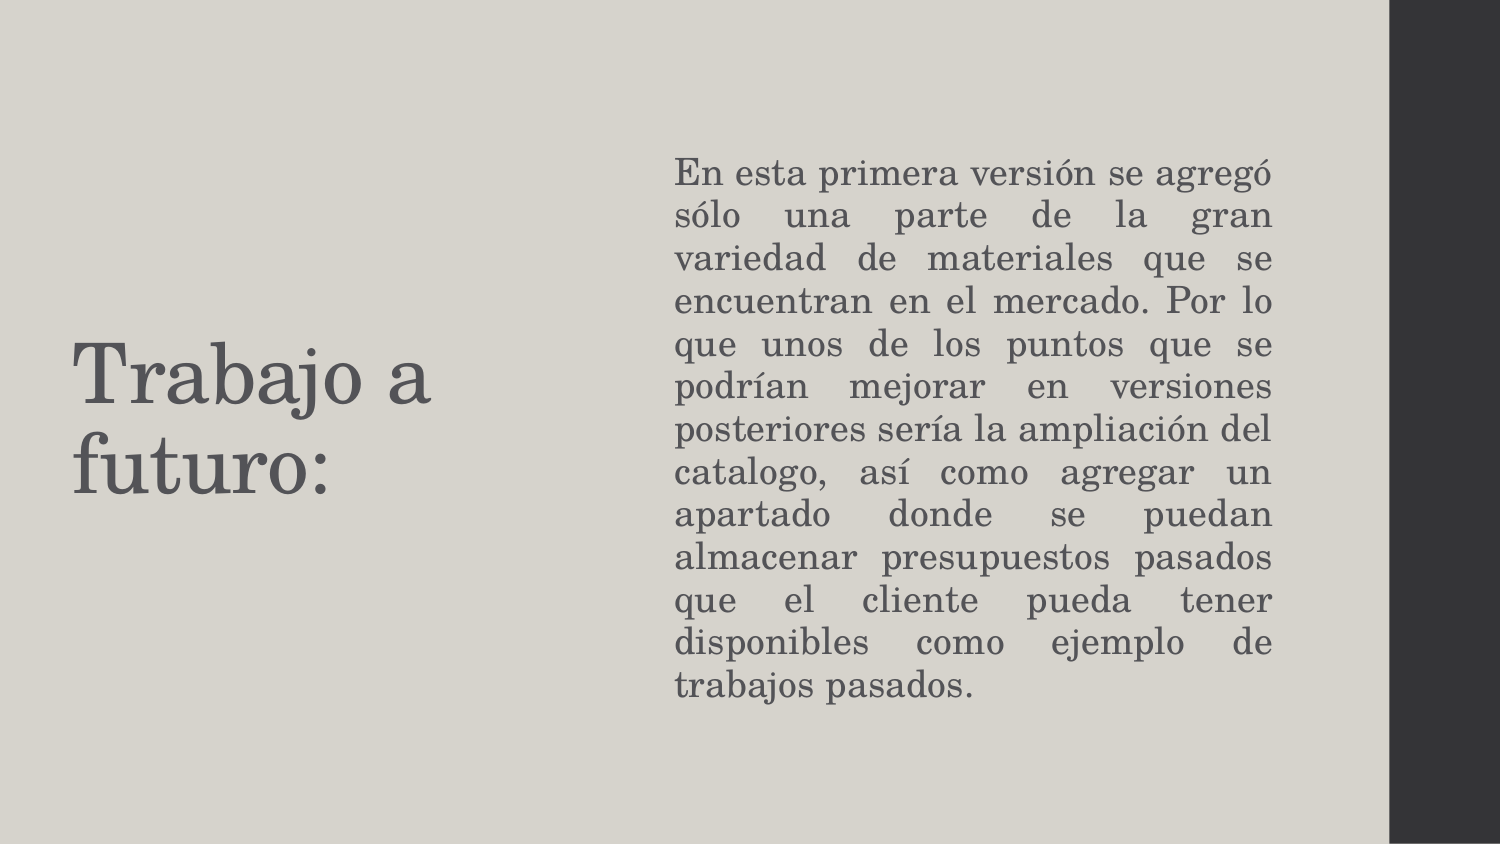

En esta primera versión se agregó sólo una parte de la gran variedad de materiales que se encuentran en el mercado. Por lo que unos de los puntos que se podrían mejorar en versiones posteriores sería la ampliación del catalogo, así como agregar un apartado donde se puedan almacenar presupuestos pasados que el cliente pueda tener disponibles como ejemplo de trabajos pasados.

# Trabajo a futuro: